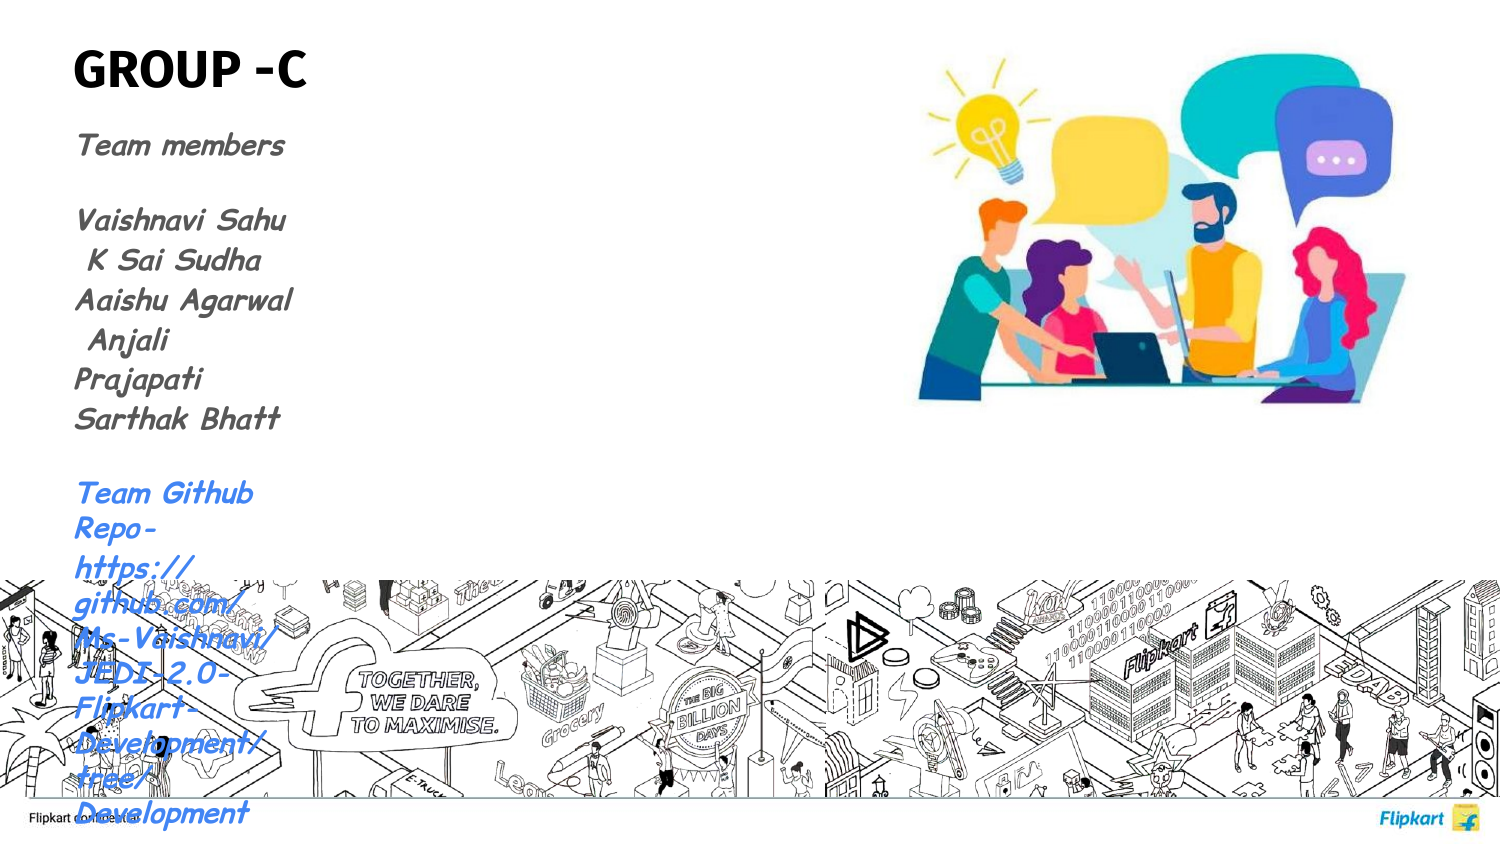

# GROUP -C

Team members

Vaishnavi Sahu  K Sai Sudha  Aaishu Agarwal  Anjali Prajapati  Sarthak Bhatt

Team Github Repo-
https://github.com/Ms-Vaishnavi/JEDI-2.0-Flipkart-Development/tree/Development